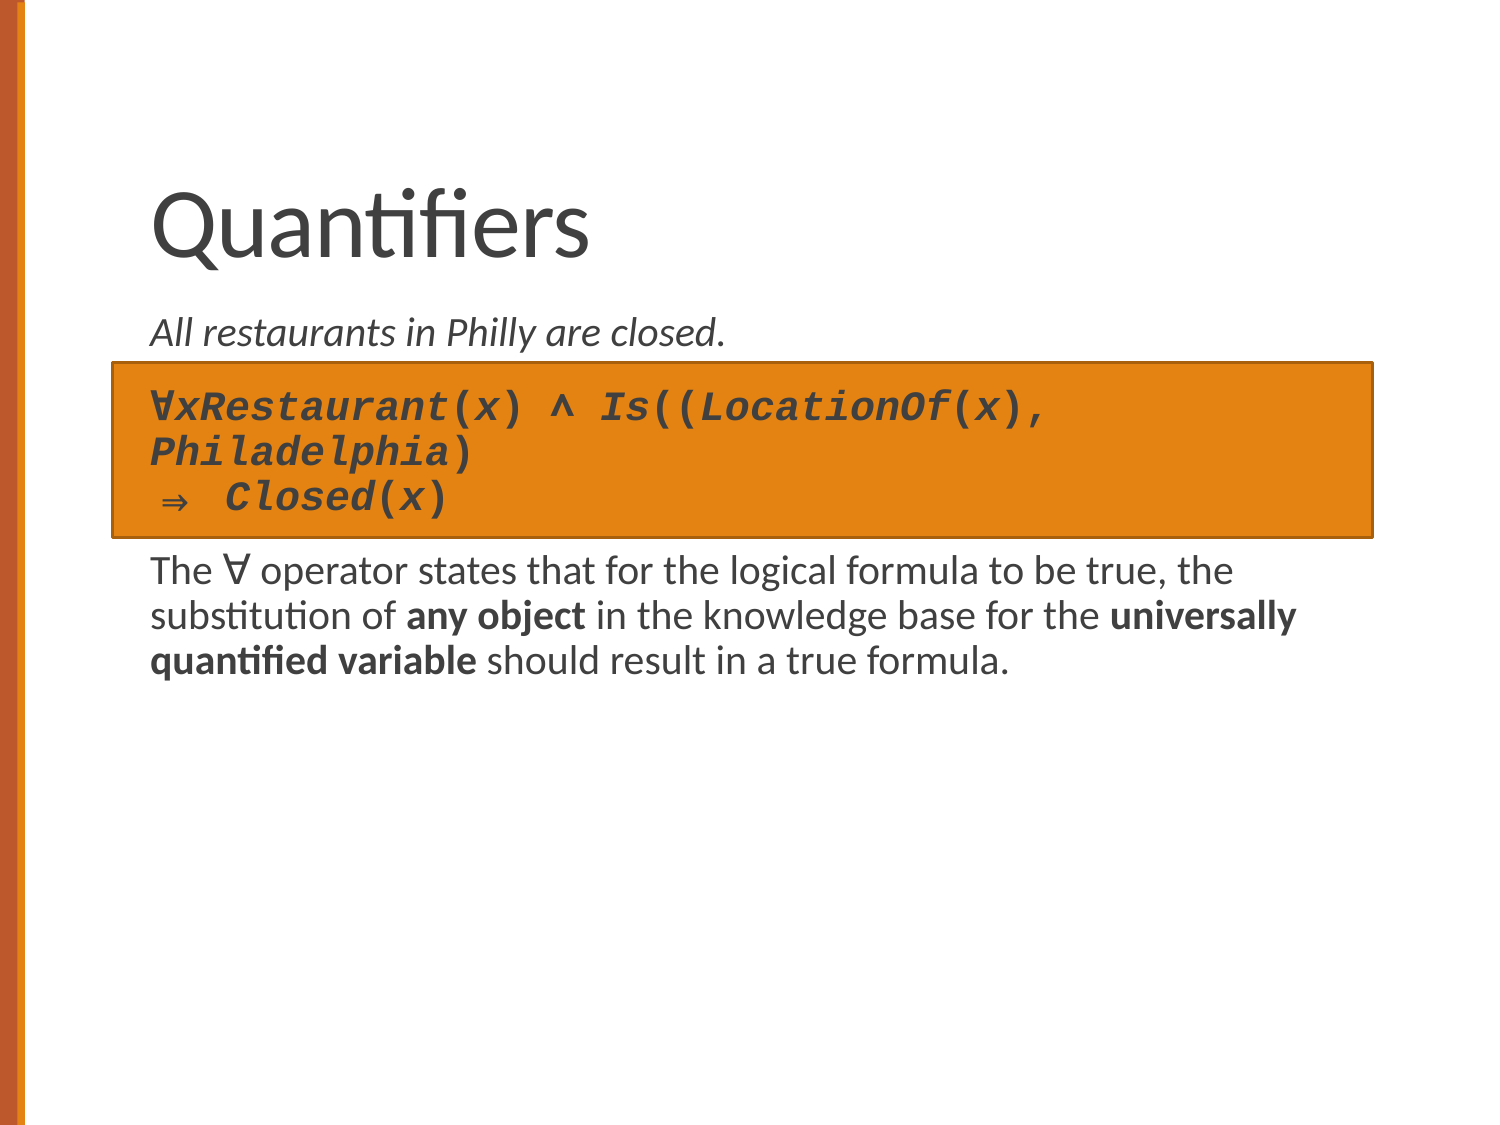

# Quantifiers
All restaurants in Philly are closed.
∀xRestaurant(x) ∧ Is((LocationOf(x), Philadelphia)
⇒ Closed(x)
The ∀ operator states that for the logical formula to be true, the substitution of any object in the knowledge base for the universally quantified variable should result in a true formula.